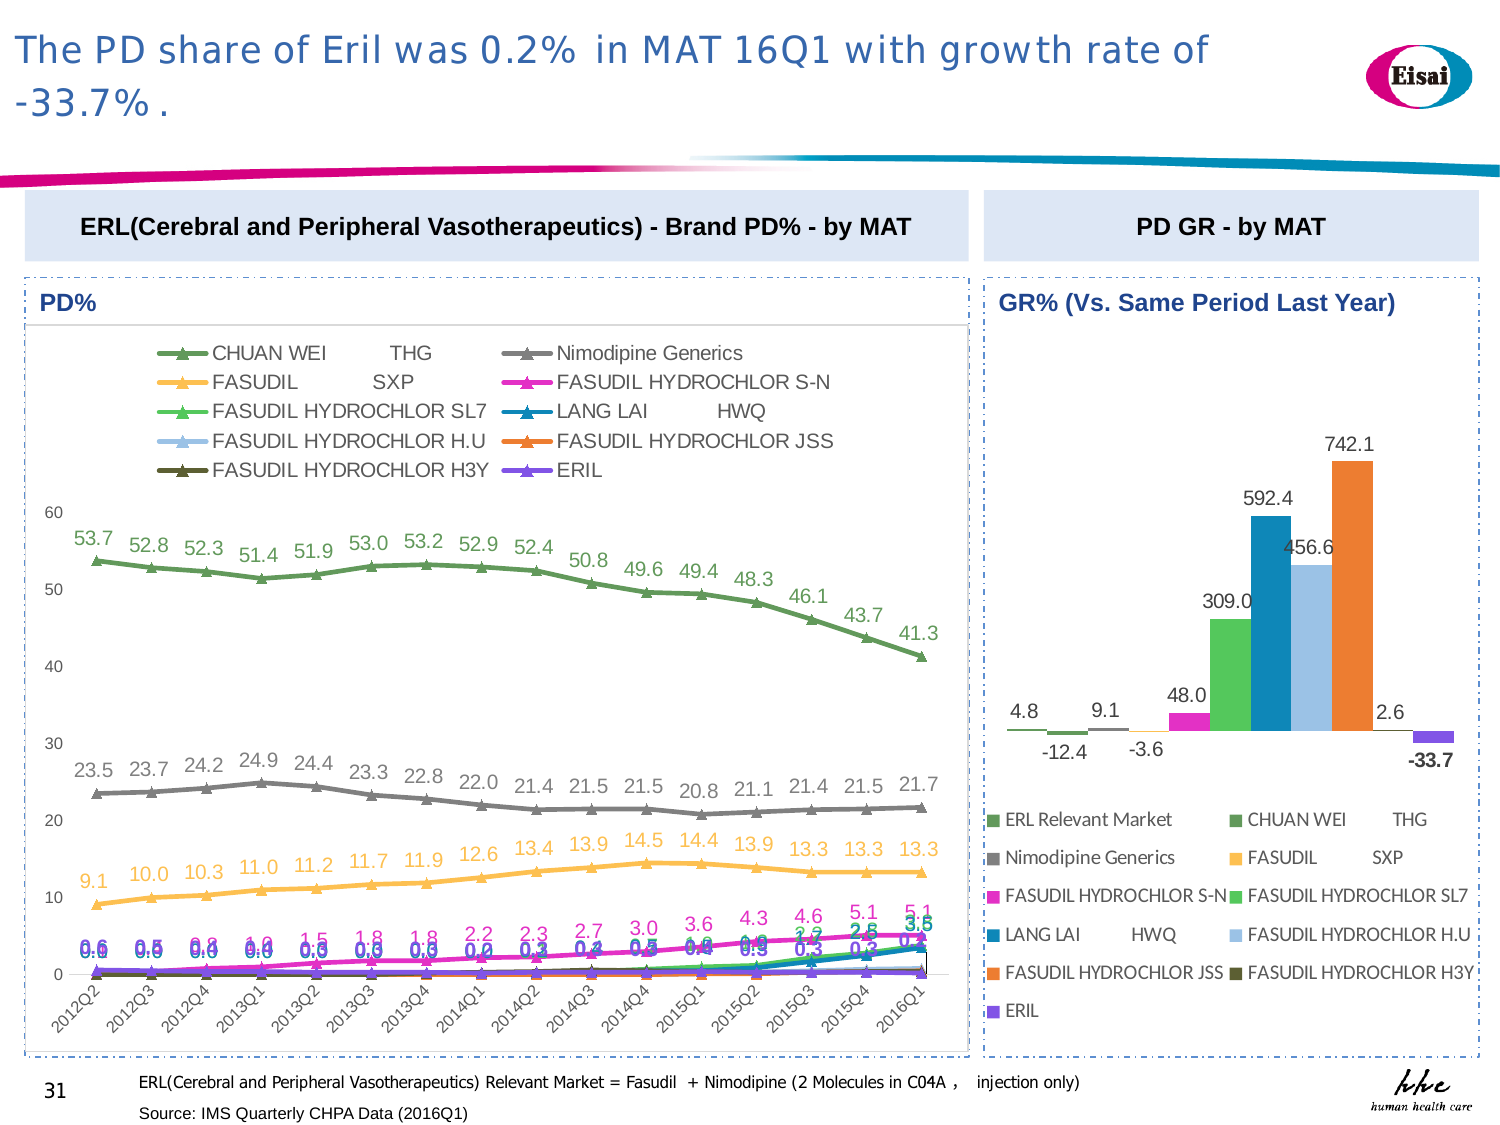

The PD share of Eril was 0.2% in MAT 16Q1 with growth rate of
-33.7%.
ERL(Cerebral and Peripheral Vasotherapeutics) - Brand PD% - by MAT
PD GR - by MAT

PD%
GR% (Vs. Same Period Last Year)

### Chart

| Category | CHUAN WEI          THG | Nimodipine Generics | FASUDIL            SXP | FASUDIL HYDROCHLOR S-N | FASUDIL HYDROCHLOR SL7 | LANG LAI           HWQ | FASUDIL HYDROCHLOR H.U | FASUDIL HYDROCHLOR JSS | FASUDIL HYDROCHLOR H3Y | ERIL |
|---|---|---|---|---|---|---|---|---|---|---|
| 2012Q2 | 53.7 | 23.5 | 9.1 | 0.1 | 0.0 | 0.0 | 0.0 | 0.0 | 0.0 | 0.6 |
| 2012Q3 | 52.8 | 23.7 | 10.0 | 0.4 | 0.0 | 0.0 | 0.0 | 0.0 | 0.0 | 0.5 |
| 2012Q4 | 52.3 | 24.2 | 10.3 | 0.8 | 0.0 | 0.0 | 0.0 | 0.0 | 0.0 | 0.4 |
| 2013Q1 | 51.4 | 24.9 | 11.0 | 1.0 | 0.0 | 0.0 | 0.0 | 0.0 | 0.0 | 0.4 |
| 2013Q2 | 51.9 | 24.4 | 11.2 | 1.5 | 0.0 | 0.0 | 0.0 | 0.0 | 0.0 | 0.3 |
| 2013Q3 | 53.0 | 23.3 | 11.7 | 1.8 | 0.0 | 0.0 | 0.0 | 0.0 | 0.0 | 0.3 |
| 2013Q4 | 53.2 | 22.8 | 11.9 | 1.8 | 0.0 | 0.0 | 0.0 | 0.0 | 0.2 | 0.3 |
| 2014Q1 | 52.9 | 22.0 | 12.6 | 2.2 | 0.0 | 0.0 | 0.0 | 0.0 | 0.3 | 0.2 |
| 2014Q2 | 52.4 | 21.4 | 13.4 | 2.3 | 0.1 | 0.2 | 0.0 | 0.0 | 0.4 | 0.3 |
| 2014Q3 | 50.8 | 21.5 | 13.9 | 2.7 | 0.4 | 0.4 | 0.0 | 0.0 | 0.6 | 0.3 |
| 2014Q4 | 49.6 | 21.5 | 14.5 | 3.0 | 0.7 | 0.5 | 0.0 | 0.0 | 0.5 | 0.3 |
| 2015Q1 | 49.4 | 20.8 | 14.4 | 3.6 | 1.0 | 0.5 | 0.1 | 0.1 | 0.4 | 0.4 |
| 2015Q2 | 48.3 | 21.1 | 13.9 | 4.3 | 1.2 | 0.9 | 0.3 | 0.1 | 0.3 | 0.3 |
| 2015Q3 | 46.1 | 21.4 | 13.3 | 4.6 | 2.2 | 1.7 | 0.5 | 0.3 | 0.3 | 0.3 |
| 2015Q4 | 43.7 | 21.5 | 13.3 | 5.1 | 2.8 | 2.5 | 0.7 | 0.4 | 0.4 | 0.3 |
| 2016Q1 | 41.3 | 21.7 | 13.3 | 5.1 | 3.8 | 3.5 | 0.8 | 0.5 | 0.4 | 0.2 |

### Chart

| Category |  |  |  |  |  |  |  |  |  |  |  |
|---|---|---|---|---|---|---|---|---|---|---|---|
ERL(Cerebral and Peripheral Vasotherapeutics) Relevant Market = Fasudil  + Nimodipine (2 Molecules in C04A， injection only)
31
Source: IMS Quarterly CHPA Data (2016Q1)